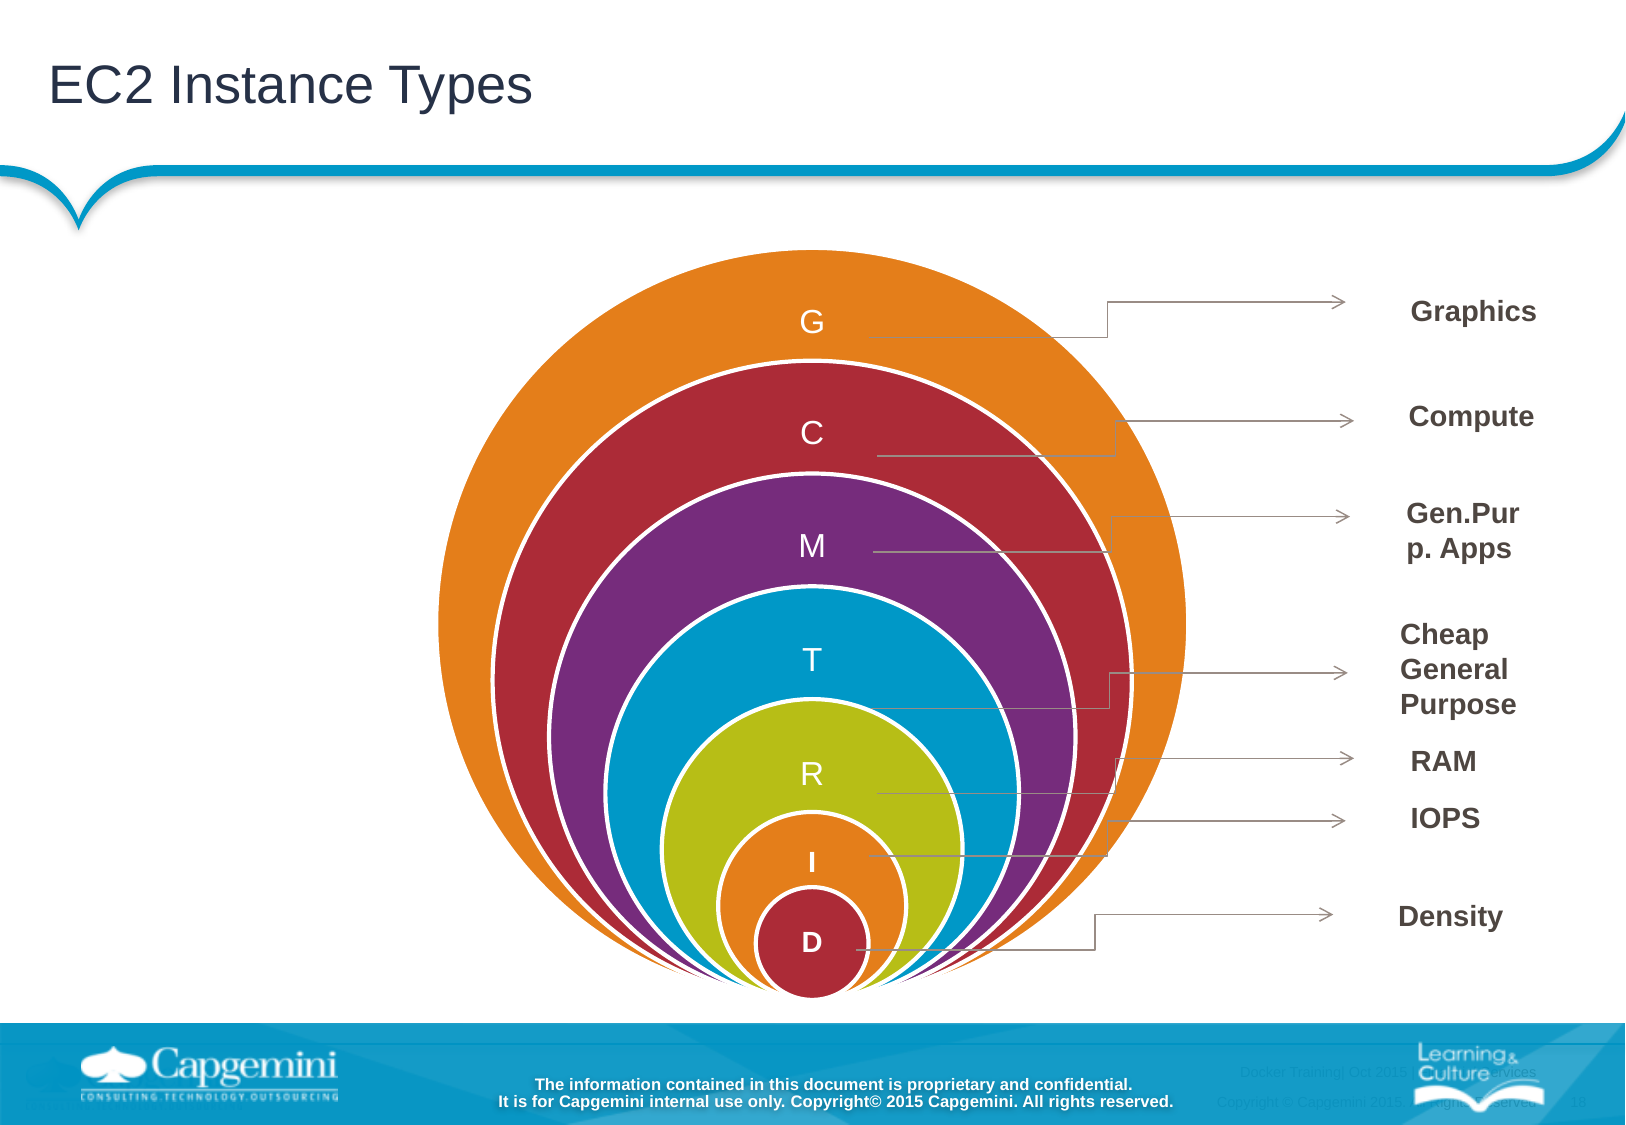

# EC2 Instance Types
G
C
M
T
R
I
D
 Graphics
 Compute
 Gen.Purp. Apps
Cheap General Purpose

 RAM
 IOPS
Density